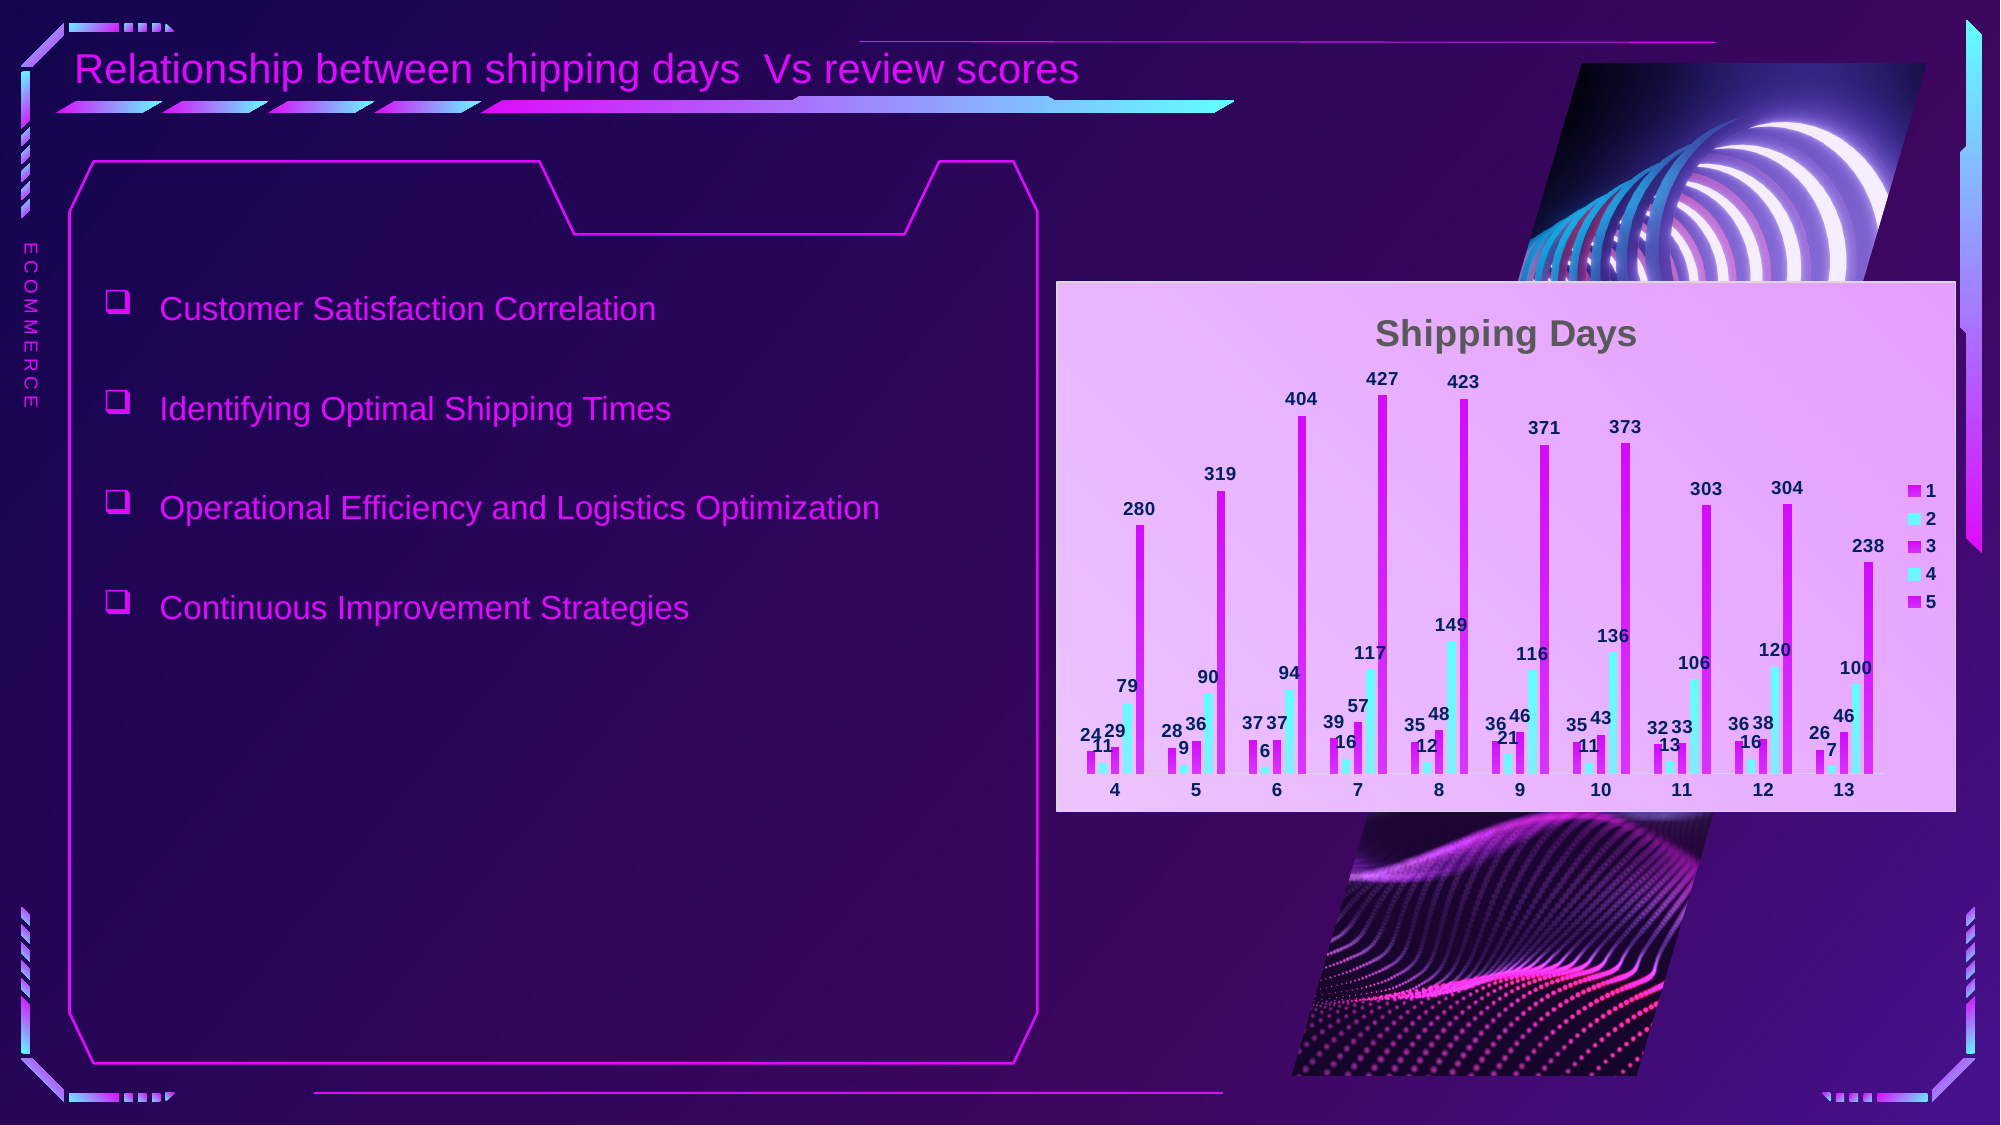

Relationship between shipping days  Vs review scores

Customer Satisfaction Correlation
Identifying Optimal Shipping Times
Operational Efficiency and Logistics Optimization
Continuous Improvement Strategies
E C O M M E R C E

### Chart: Shipping Days

| Category | 1 | 2 | 3 | 4 | 5 |
|---|---|---|---|---|---|
| 4 | 24.0 | 11.0 | 29.0 | 79.0 | 280.0 |
| 5 | 28.0 | 9.0 | 36.0 | 90.0 | 319.0 |
| 6 | 37.0 | 6.0 | 37.0 | 94.0 | 404.0 |
| 7 | 39.0 | 16.0 | 57.0 | 117.0 | 427.0 |
| 8 | 35.0 | 12.0 | 48.0 | 149.0 | 423.0 |
| 9 | 36.0 | 21.0 | 46.0 | 116.0 | 371.0 |
| 10 | 35.0 | 11.0 | 43.0 | 136.0 | 373.0 |
| 11 | 32.0 | 13.0 | 33.0 | 106.0 | 303.0 |
| 12 | 36.0 | 16.0 | 38.0 | 120.0 | 304.0 |
| 13 | 26.0 | 7.0 | 46.0 | 100.0 | 238.0 |